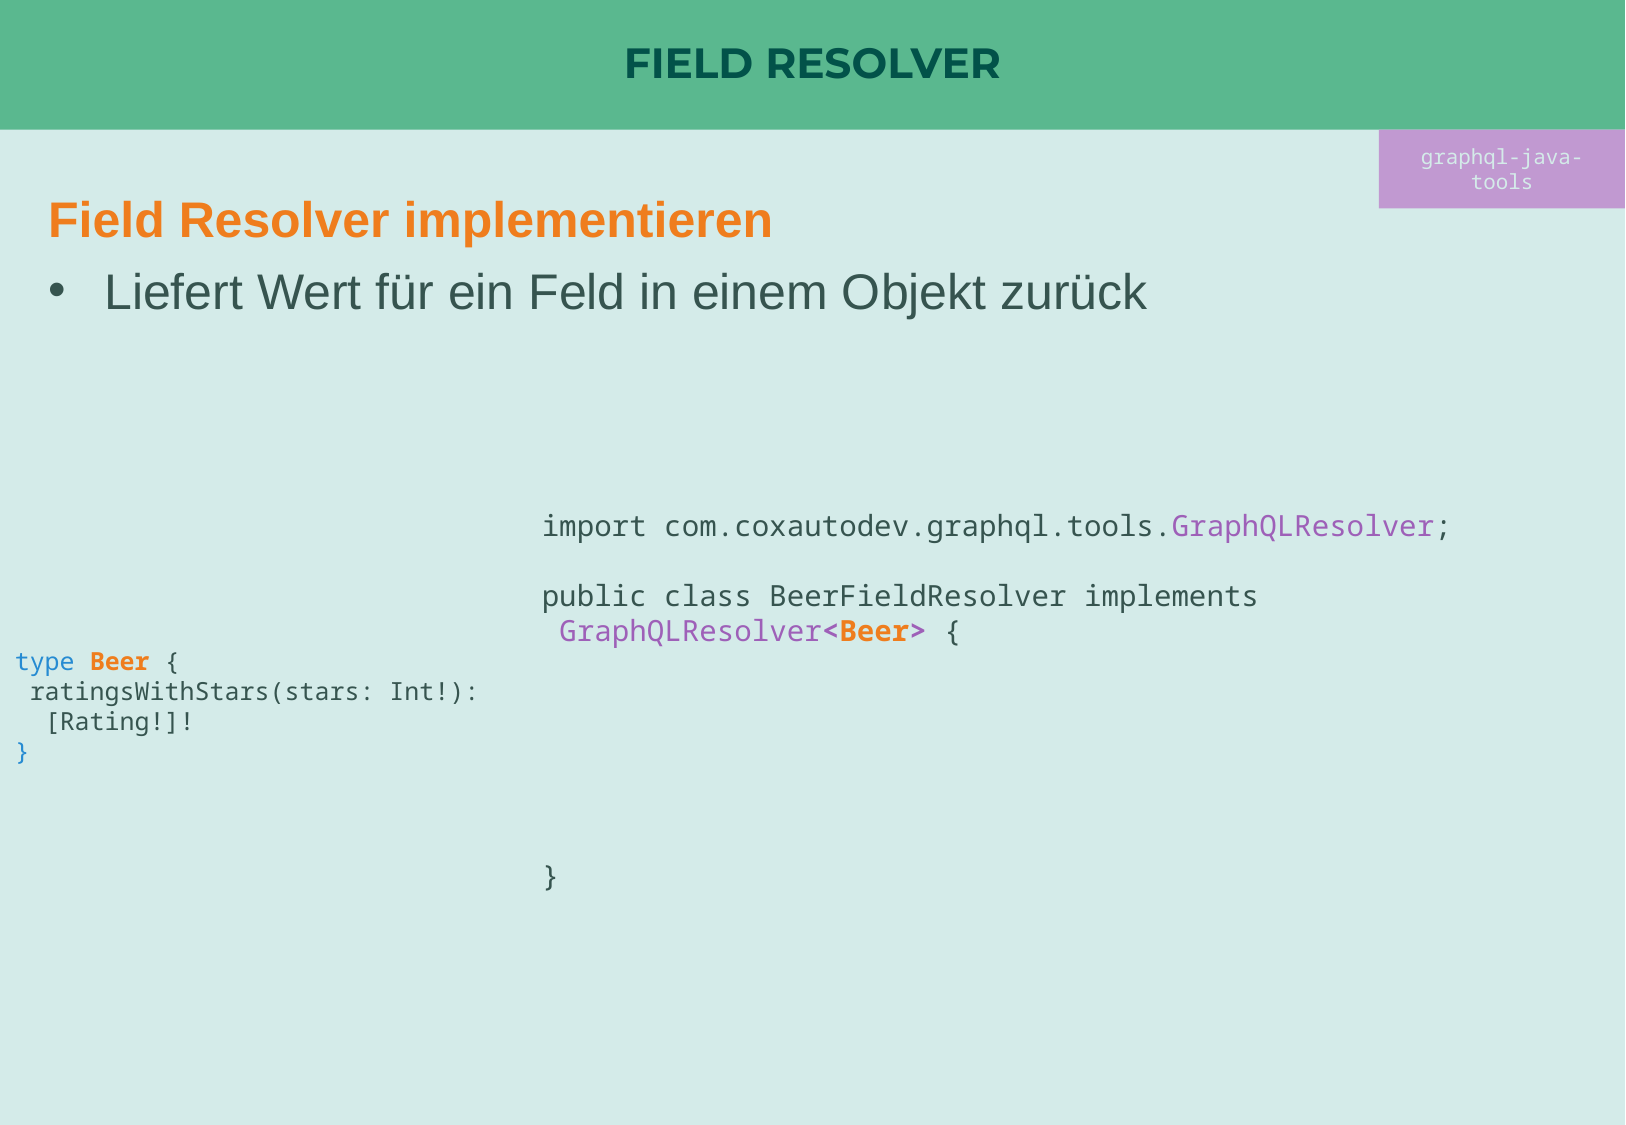

# Field Resolver
graphql-java-tools
Field Resolver implementieren
Liefert Wert für ein Feld in einem Objekt zurück
import com.coxautodev.graphql.tools.GraphQLResolver;

public class BeerFieldResolver implements
 GraphQLResolver<Beer> {

}
type Beer {
 ratingsWithStars(stars: Int!):
  [Rating!]!
}